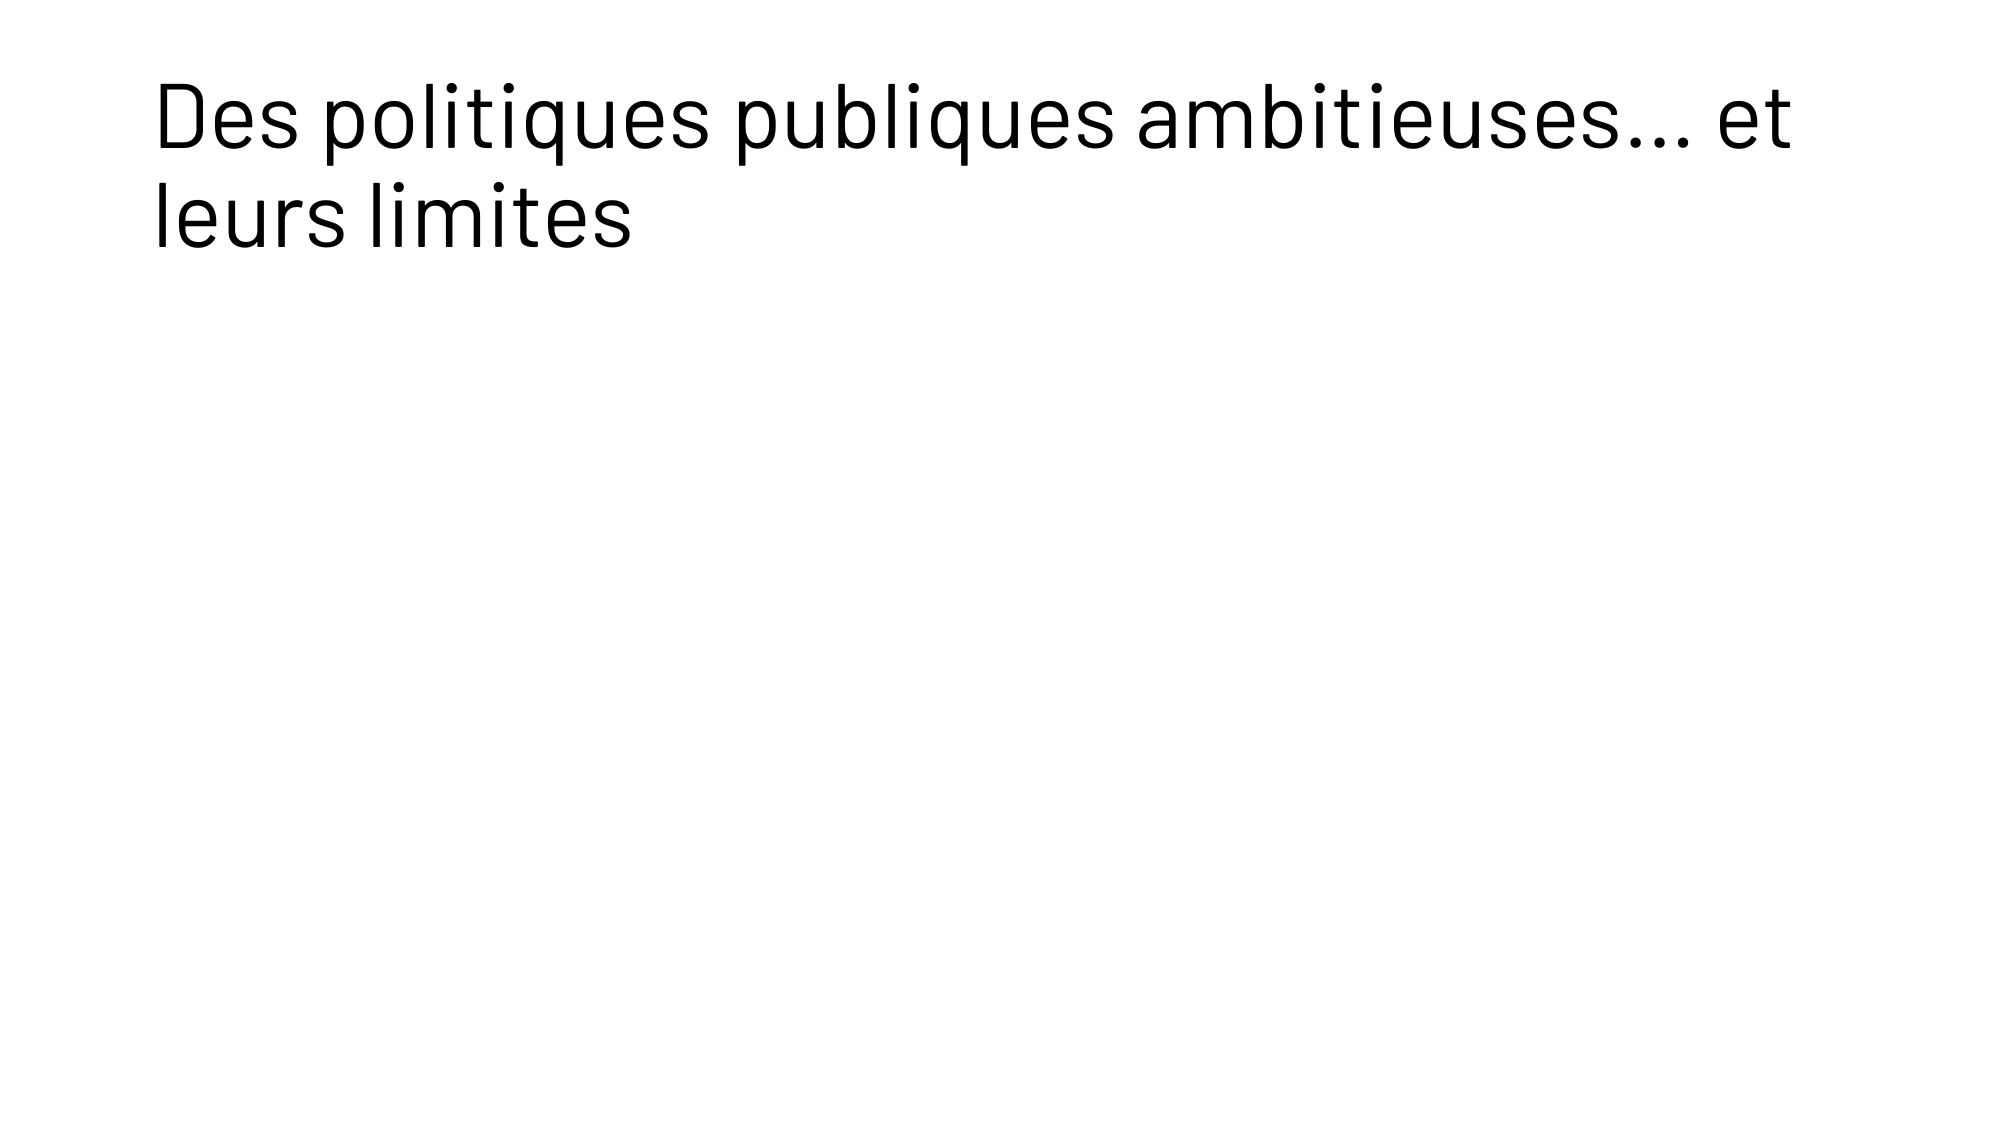

# Des politiques publiques ambitieuses… et leurs limites